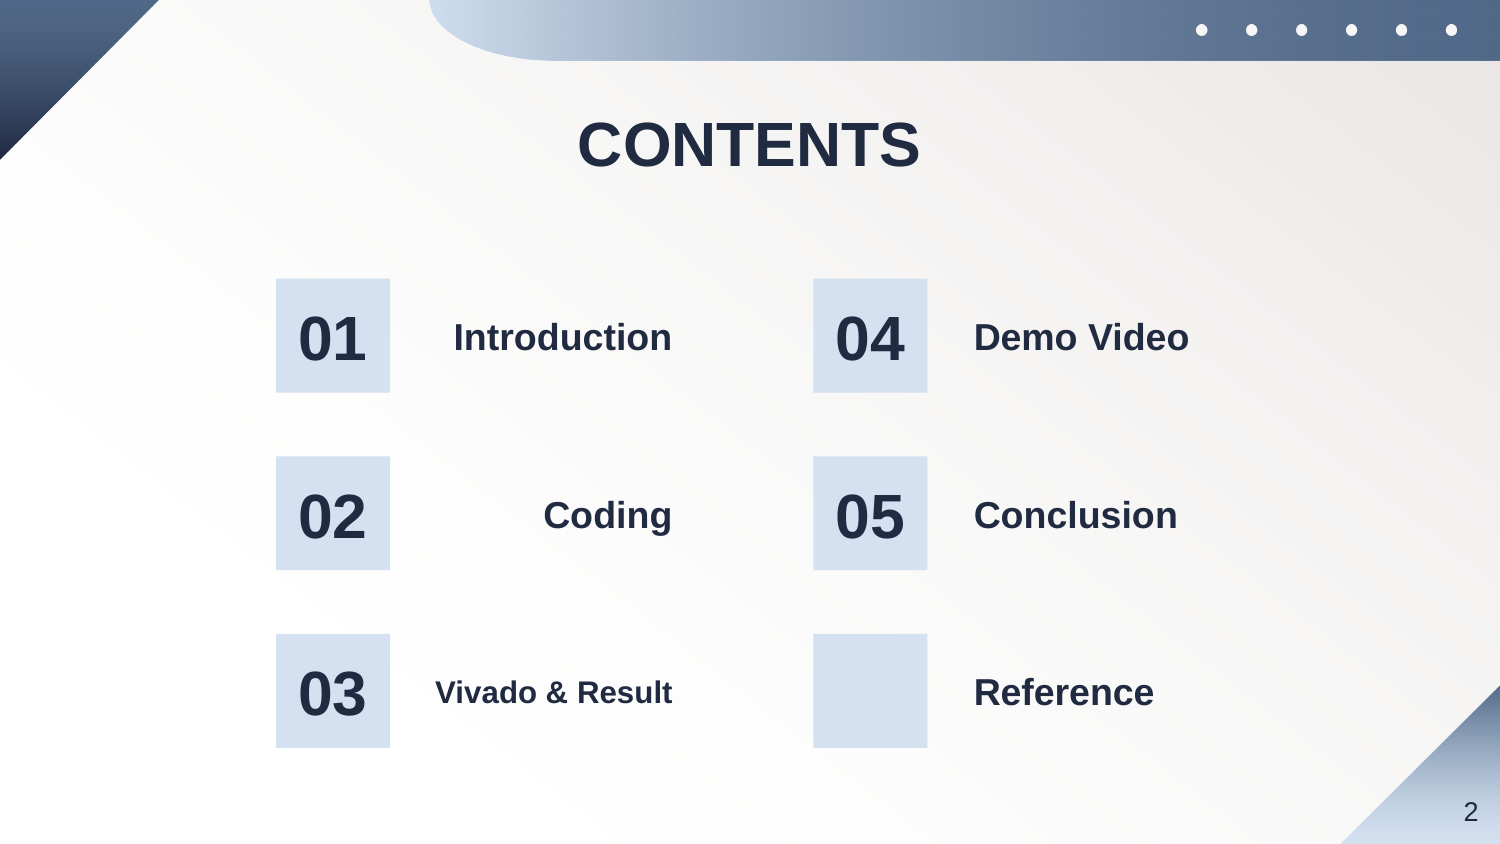

# CONTENTS
01
04
Demo Video
Introduction
02
05
Conclusion
Coding
03

Reference
Vivado & Result
2